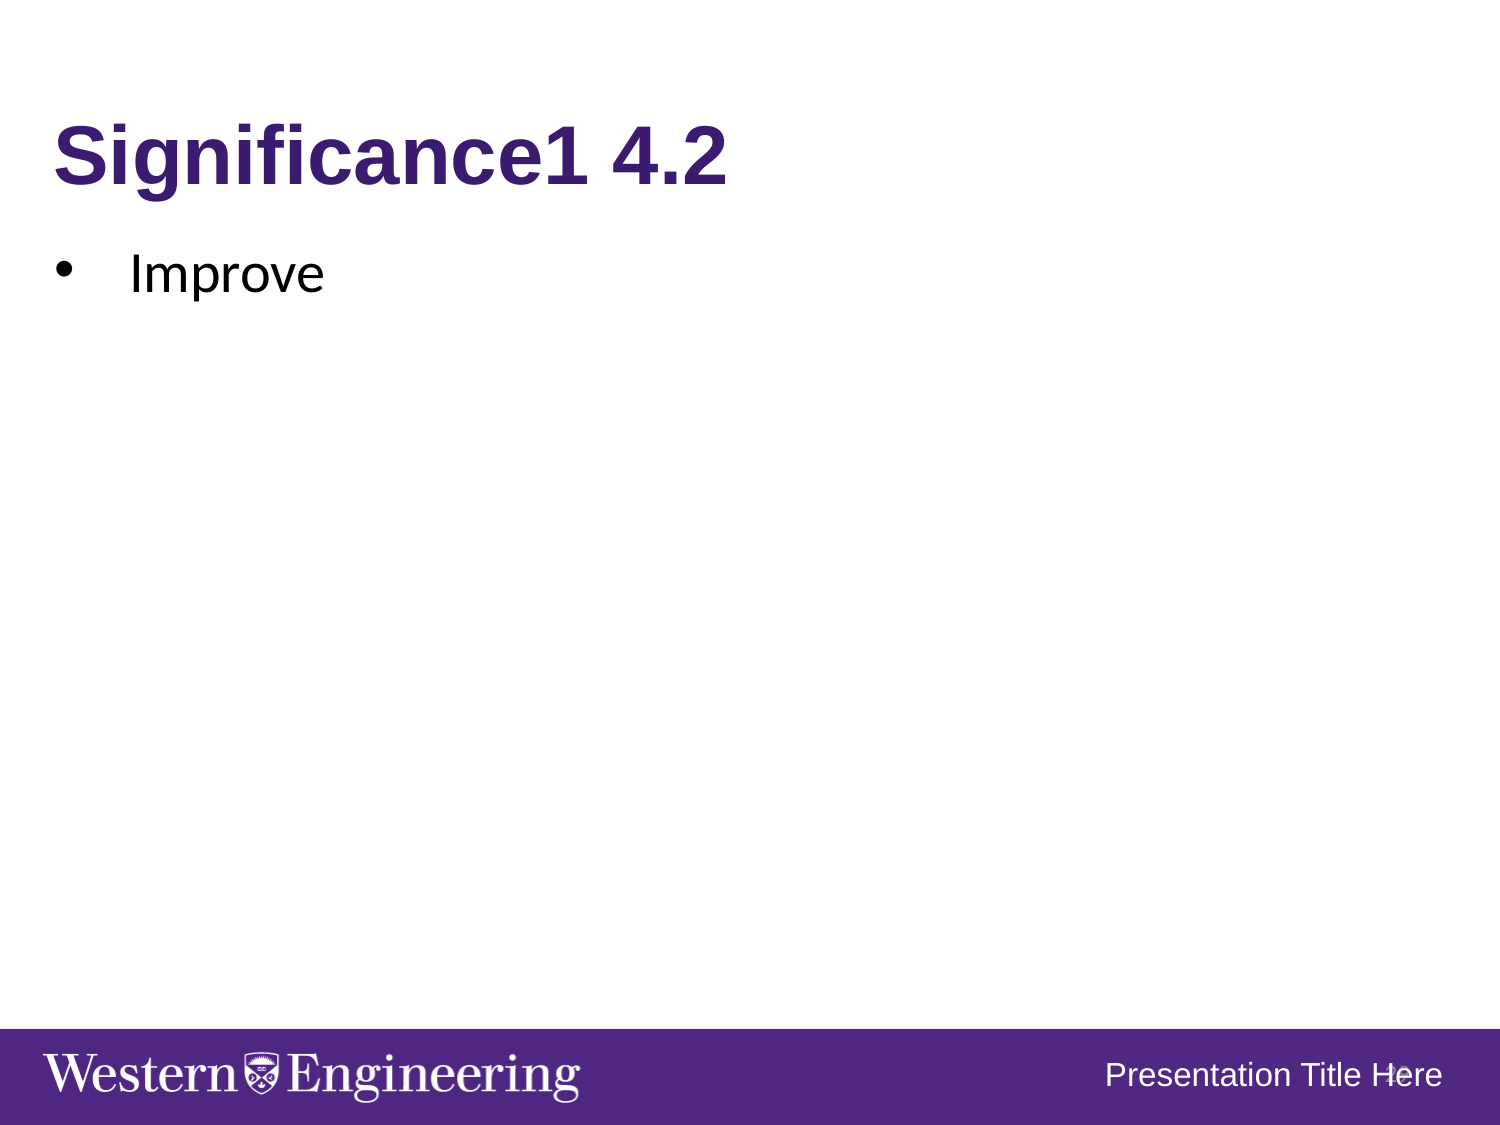

Significance1 4.2

Improve

29
Presentation Title Here